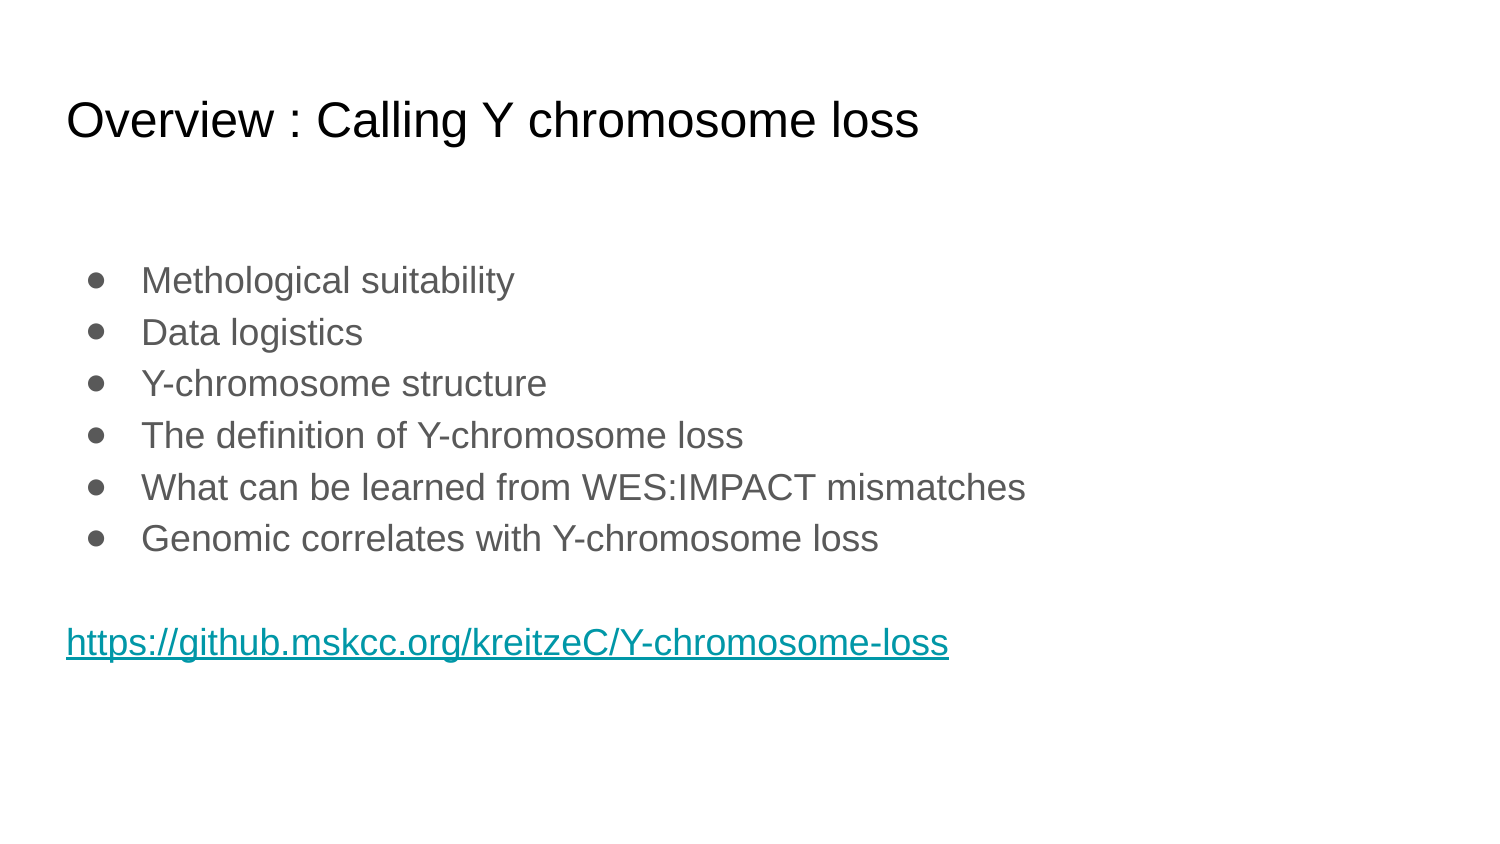

# Overview : Calling Y chromosome loss

Methological suitability
Data logistics
Y-chromosome structure
The definition of Y-chromosome loss
What can be learned from WES:IMPACT mismatches
Genomic correlates with Y-chromosome loss

https://github.mskcc.org/kreitzeC/Y-chromosome-loss